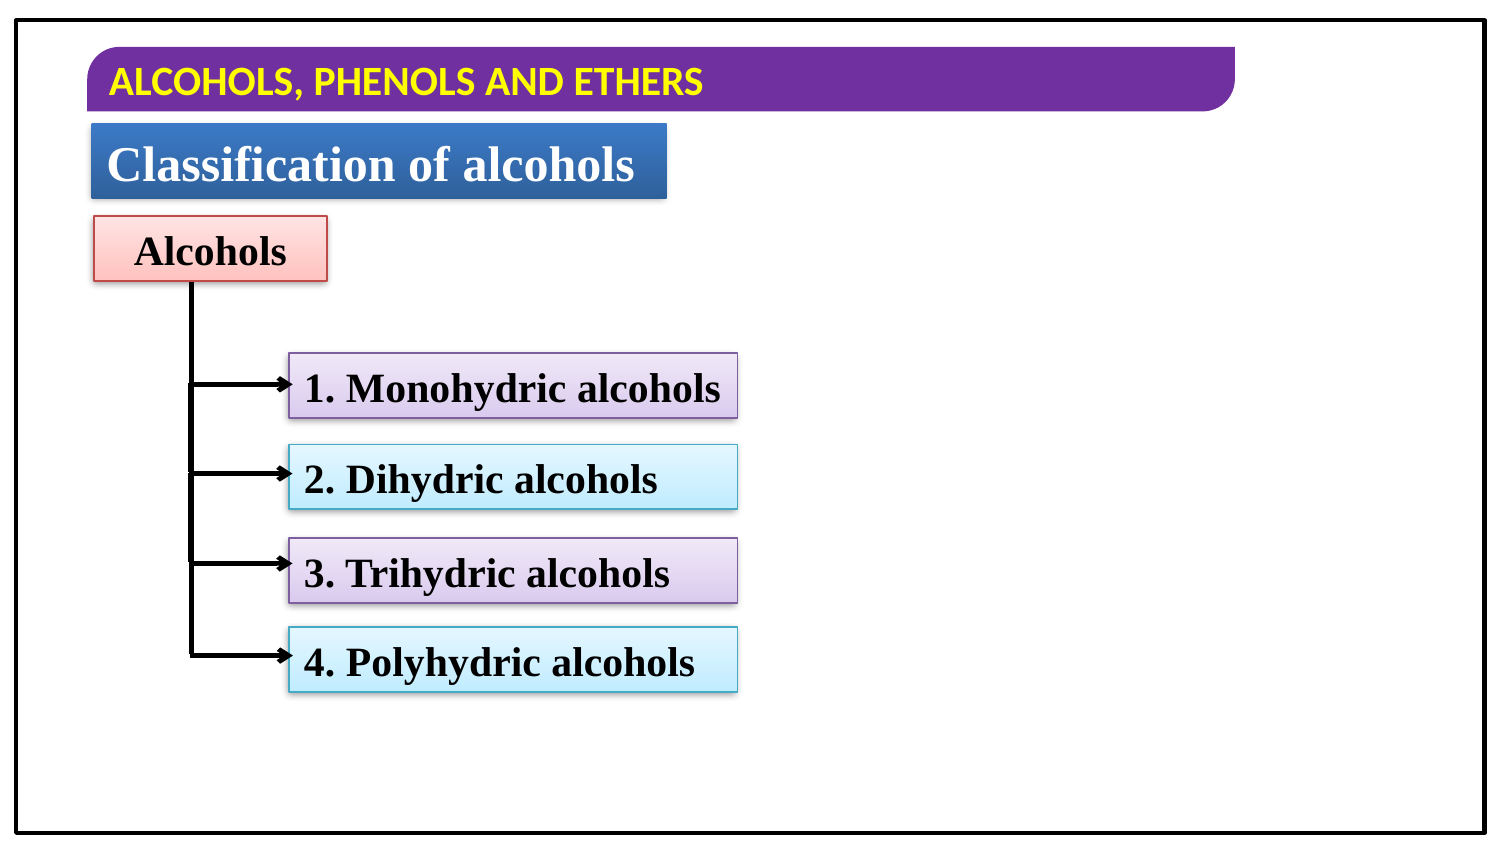

Classification of alcohols
Alcohols
1. Monohydric alcohols
2. Dihydric alcohols
3. Trihydric alcohols
4. Polyhydric alcohols